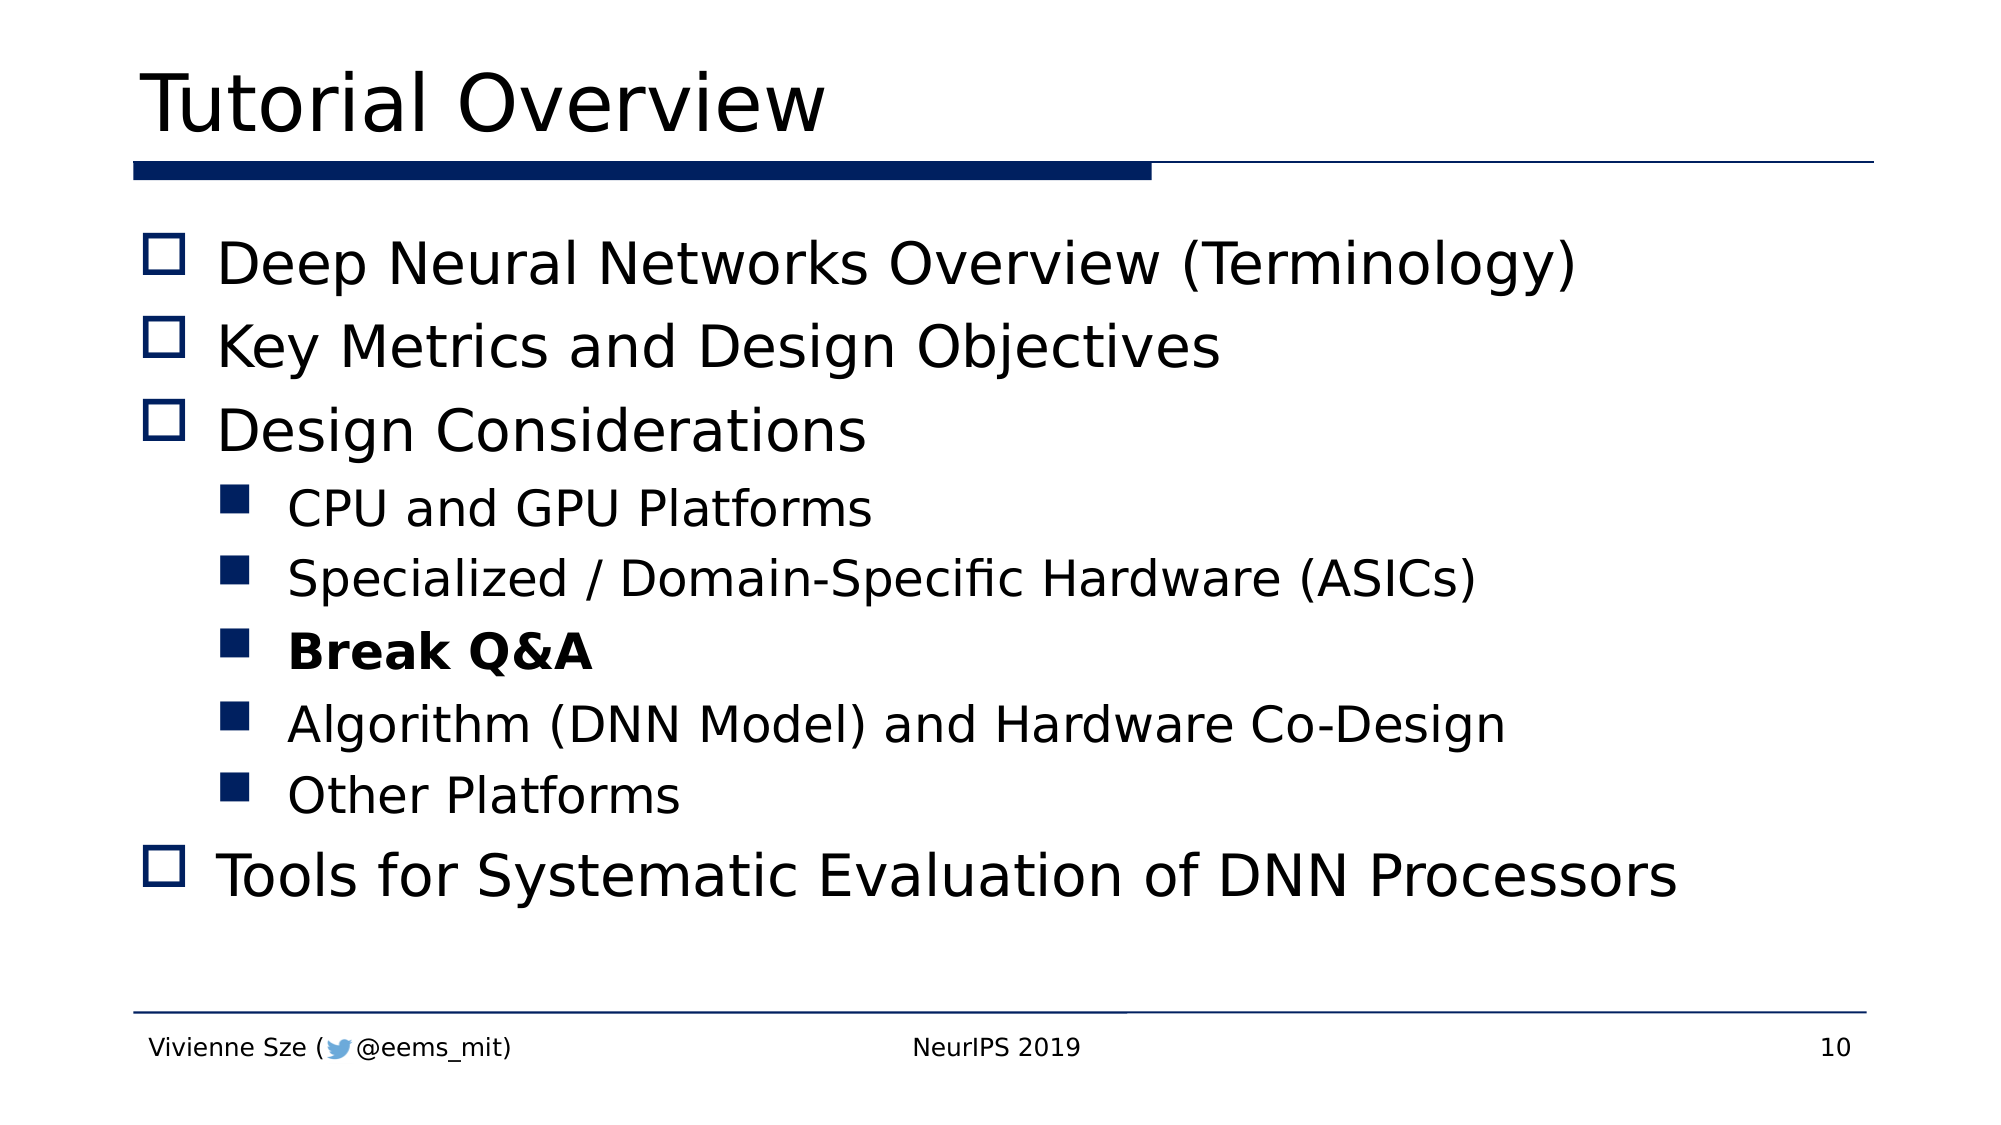

# Tutorial Overview
Deep Neural Networks Overview (Terminology)
Key Metrics and Design Objectives
Design Considerations
CPU and GPU Platforms
Specialized / Domain-Specific Hardware (ASICs)
Break Q&A
Algorithm (DNN Model) and Hardware Co-Design
Other Platforms
Tools for Systematic Evaluation of DNN Processors
Vivienne Sze (
@eems_mit)
NeurIPS 2019
10